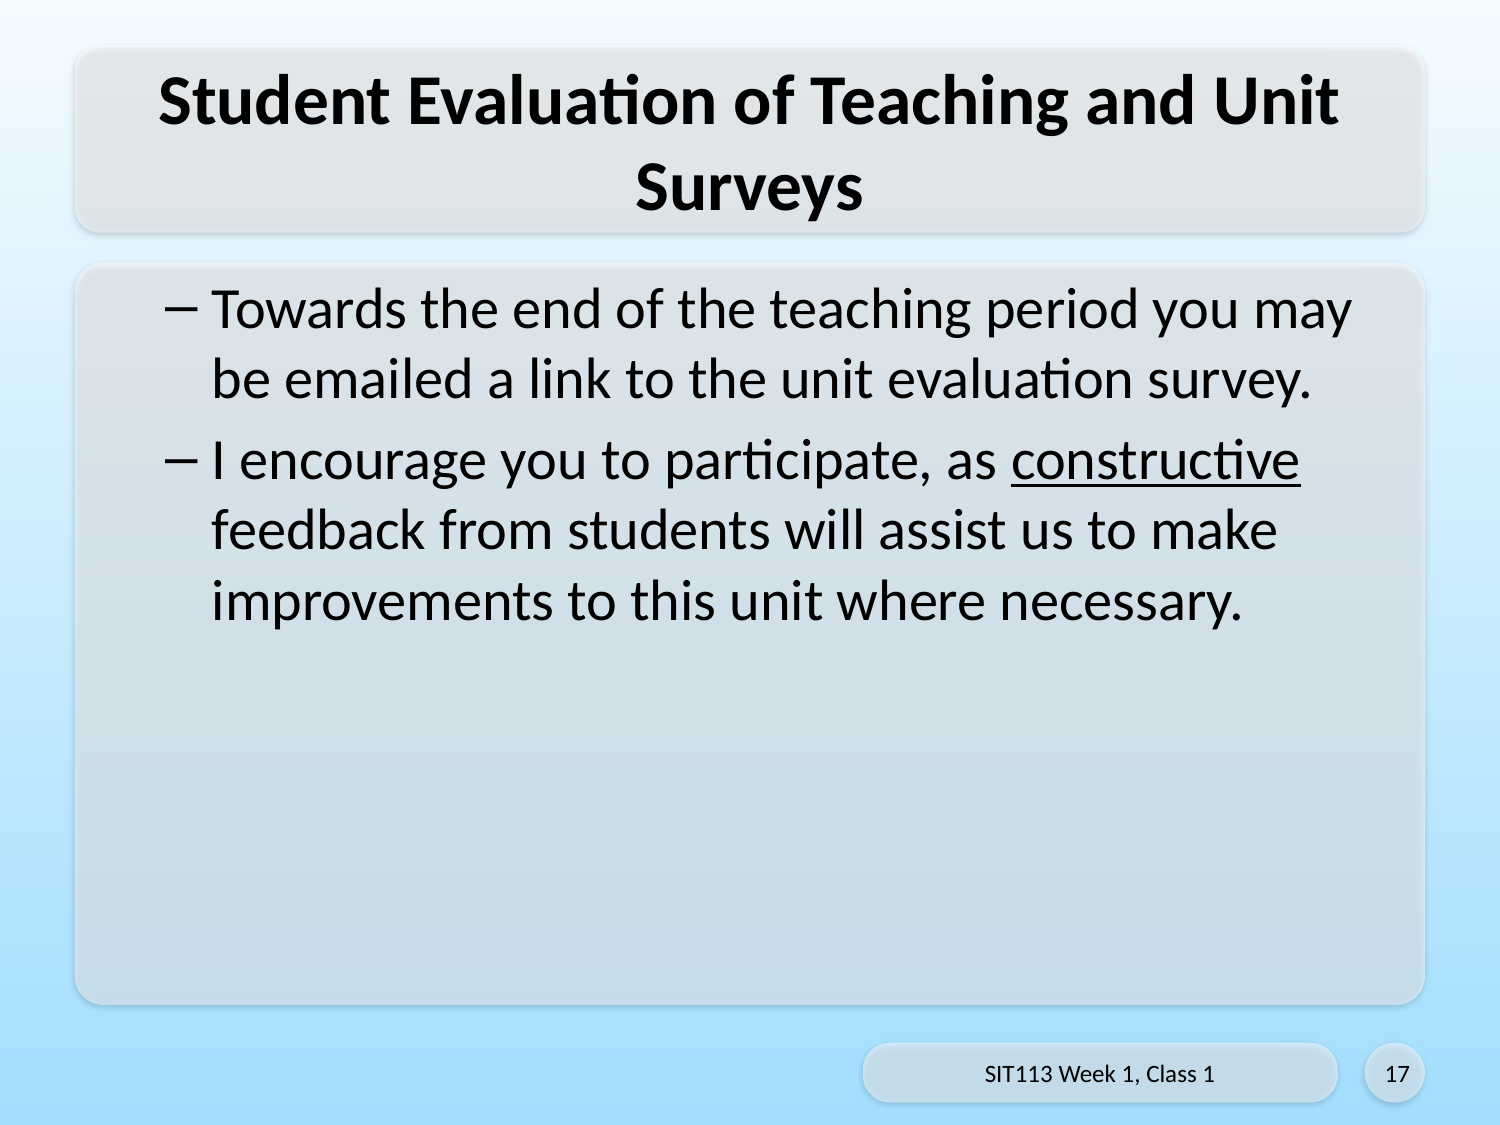

# Student Evaluation of Teaching and Unit Surveys
Towards the end of the teaching period you may be emailed a link to the unit evaluation survey.
I encourage you to participate, as constructive feedback from students will assist us to make improvements to this unit where necessary.
SIT113 Week 1, Class 1
17